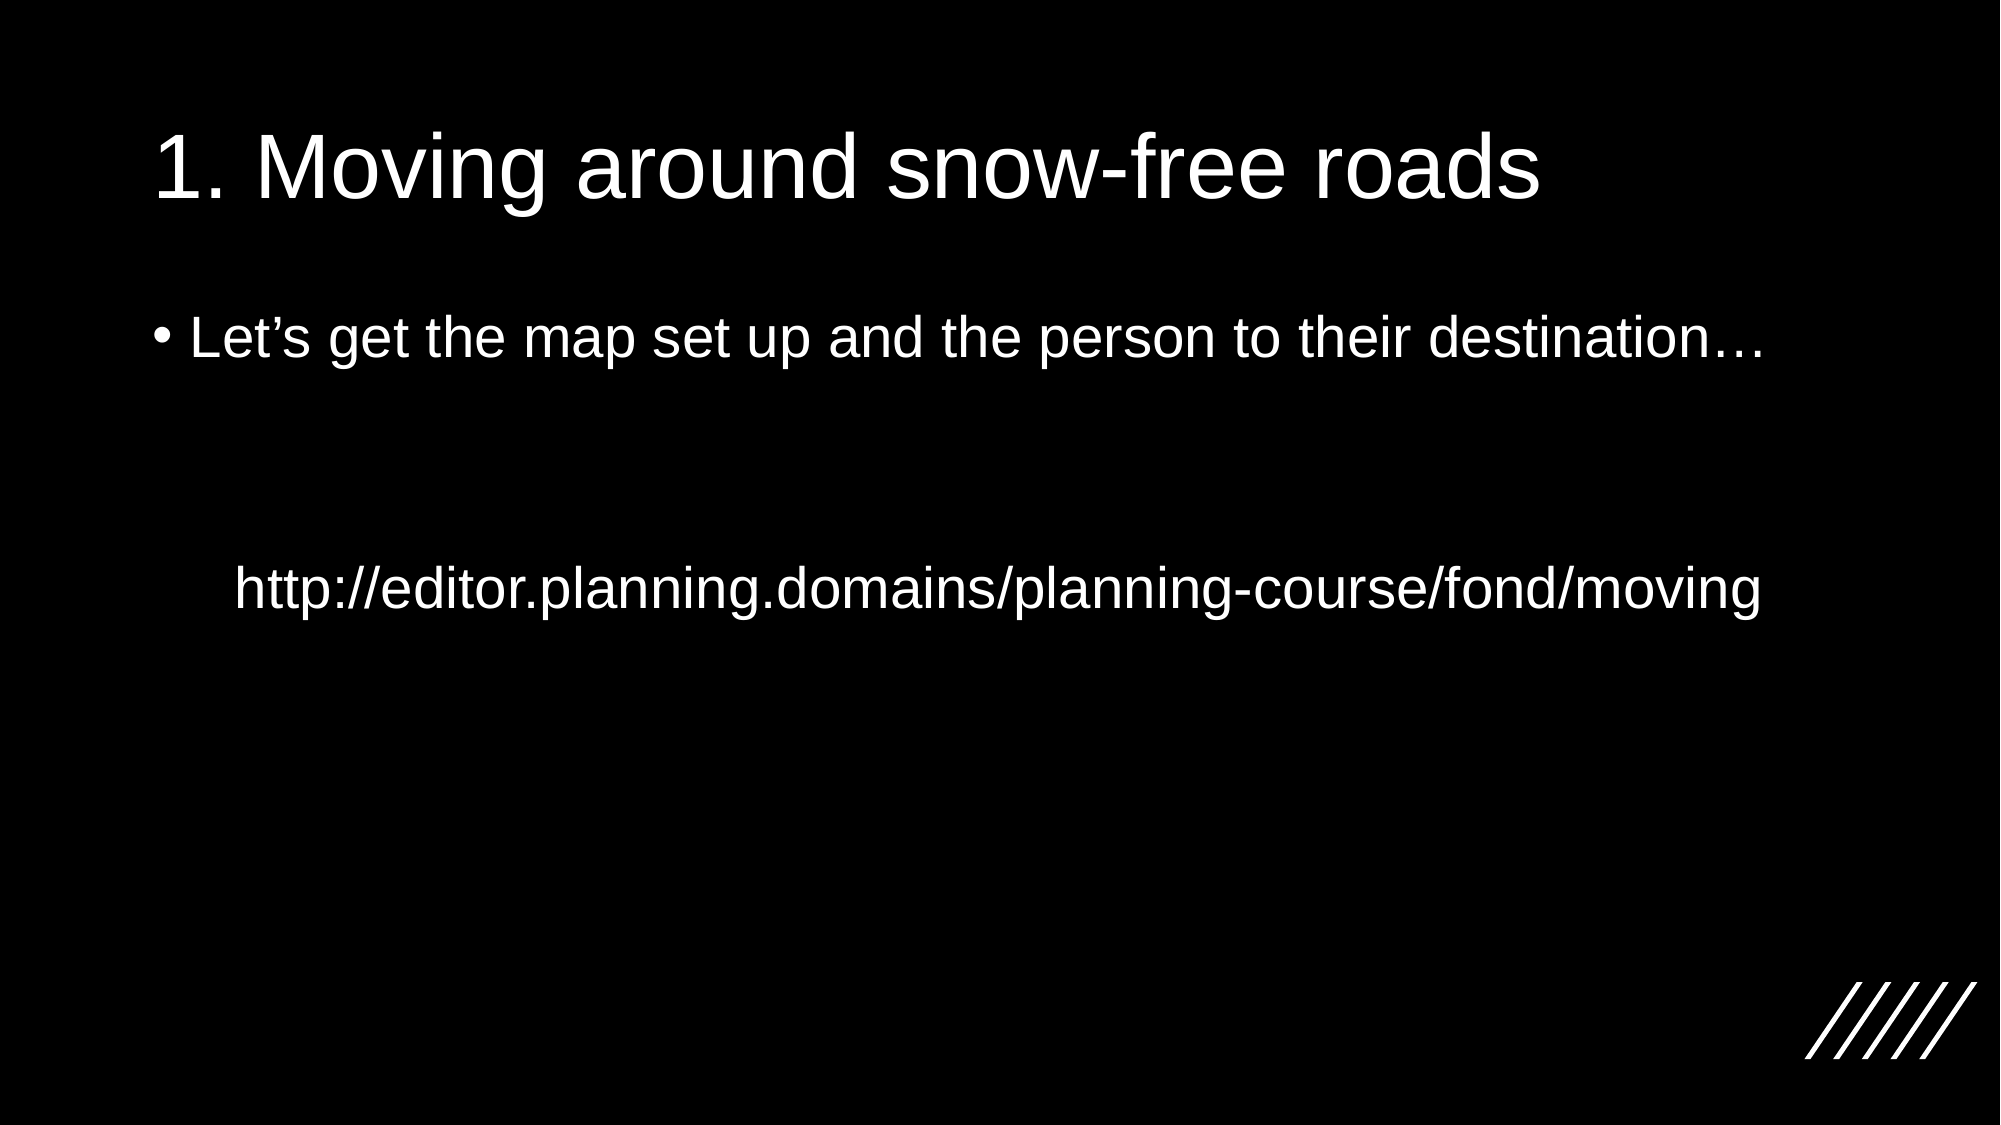

# 1. Moving around snow-free roads
Let’s get the map set up and the person to their destination…

http://editor.planning.domains/planning-course/fond/moving